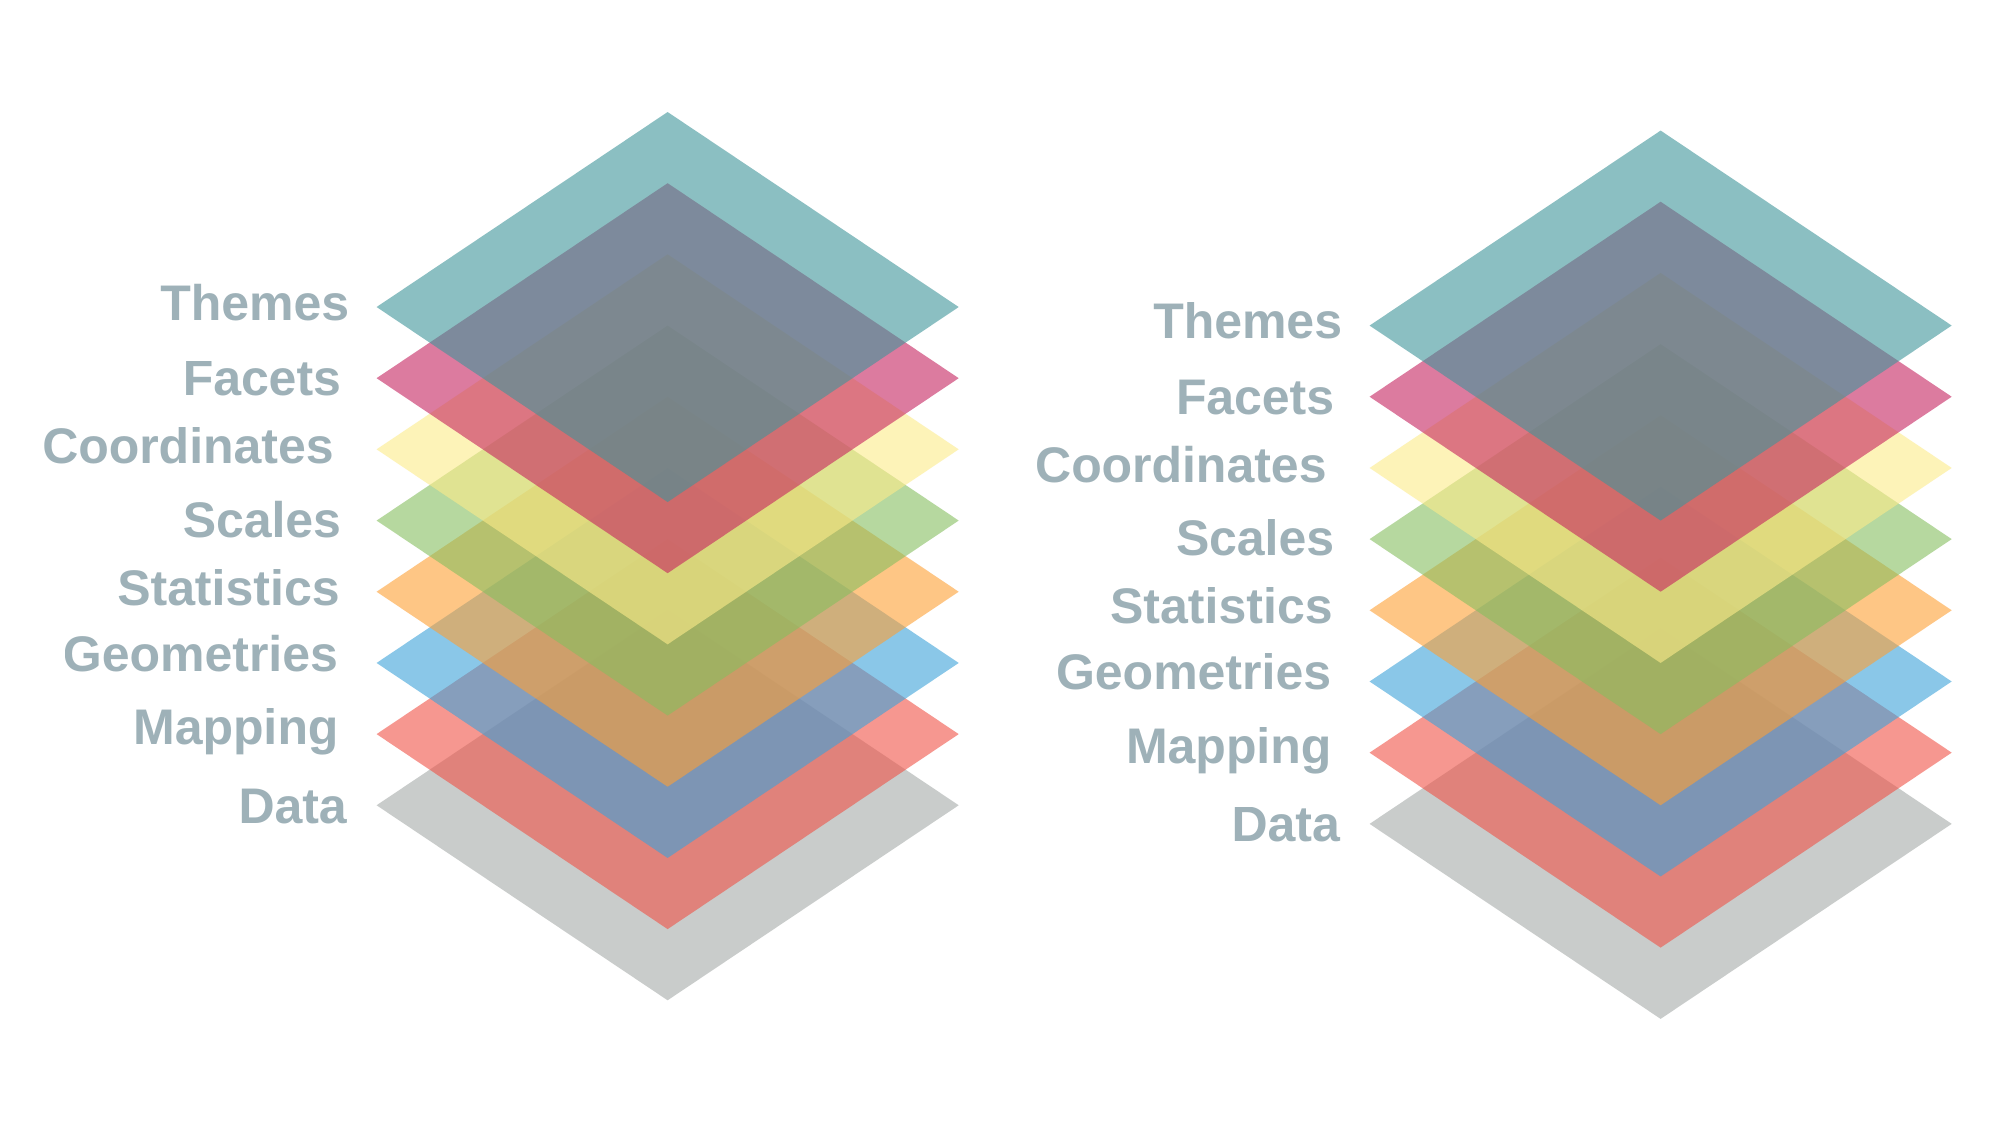

Themes

Themes

Facets

Facets

Coordinates

Coordinates

Scales

Scales

Statistics

Statistics

Geometries

Geometries
Mapping
Mapping
Data
Data